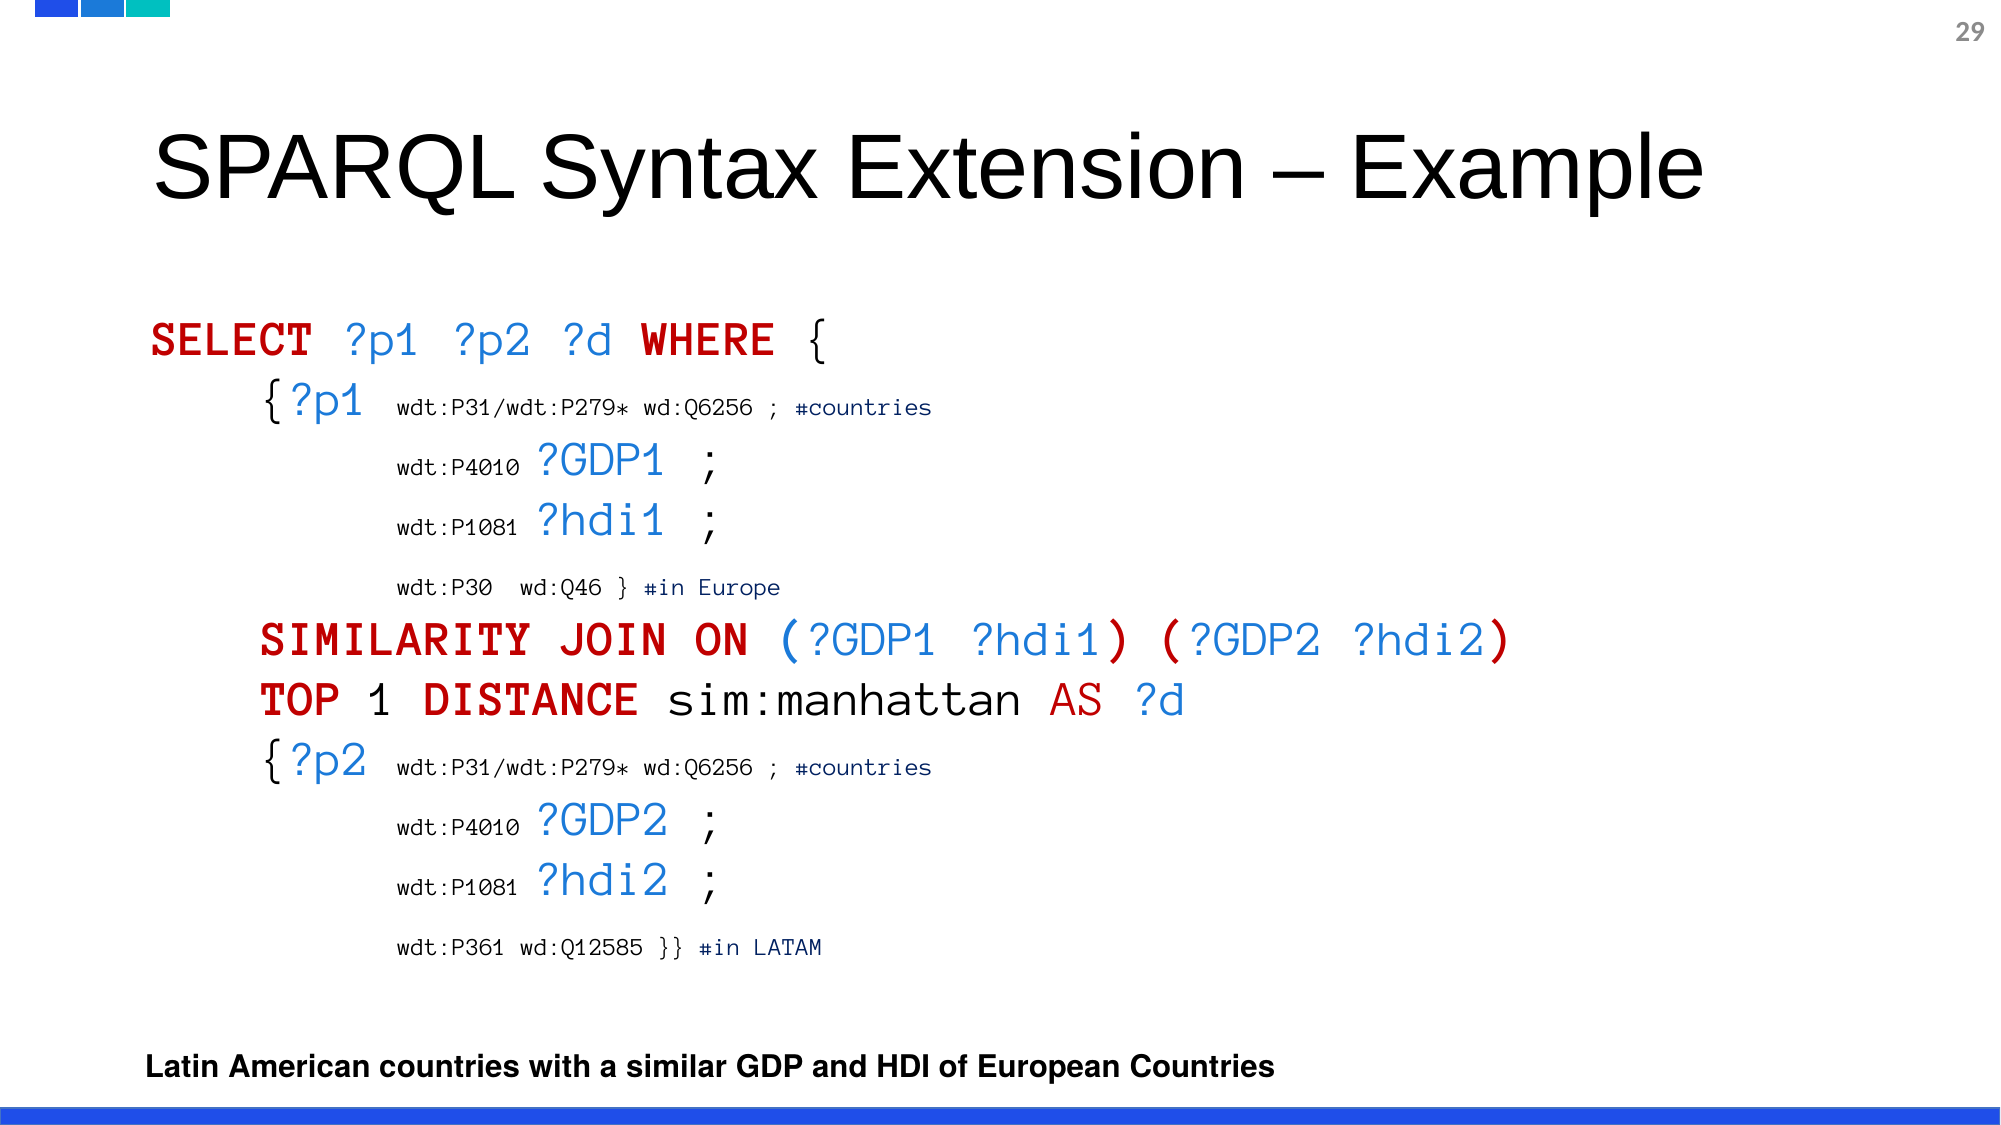

29
# SPARQL Syntax Extension – Example
SELECT ?p1 ?p2 ?d WHERE {
    {?p1 wdt:P31/wdt:P279* wd:Q6256 ; #countries
         wdt:P4010 ?GDP1 ;
         wdt:P1081 ?hdi1 ;
         wdt:P30 wd:Q46 } #in Europe
    SIMILARITY JOIN ON (?GDP1 ?hdi1) (?GDP2 ?hdi2)
    TOP 1 DISTANCE sim:manhattan AS ?d
    {?p2 wdt:P31/wdt:P279* wd:Q6256 ; #countries
         wdt:P4010 ?GDP2 ;
         wdt:P1081 ?hdi2 ;
         wdt:P361 wd:Q12585 }} #in LATAM
Latin American countries with a similar GDP and HDI of European Countries